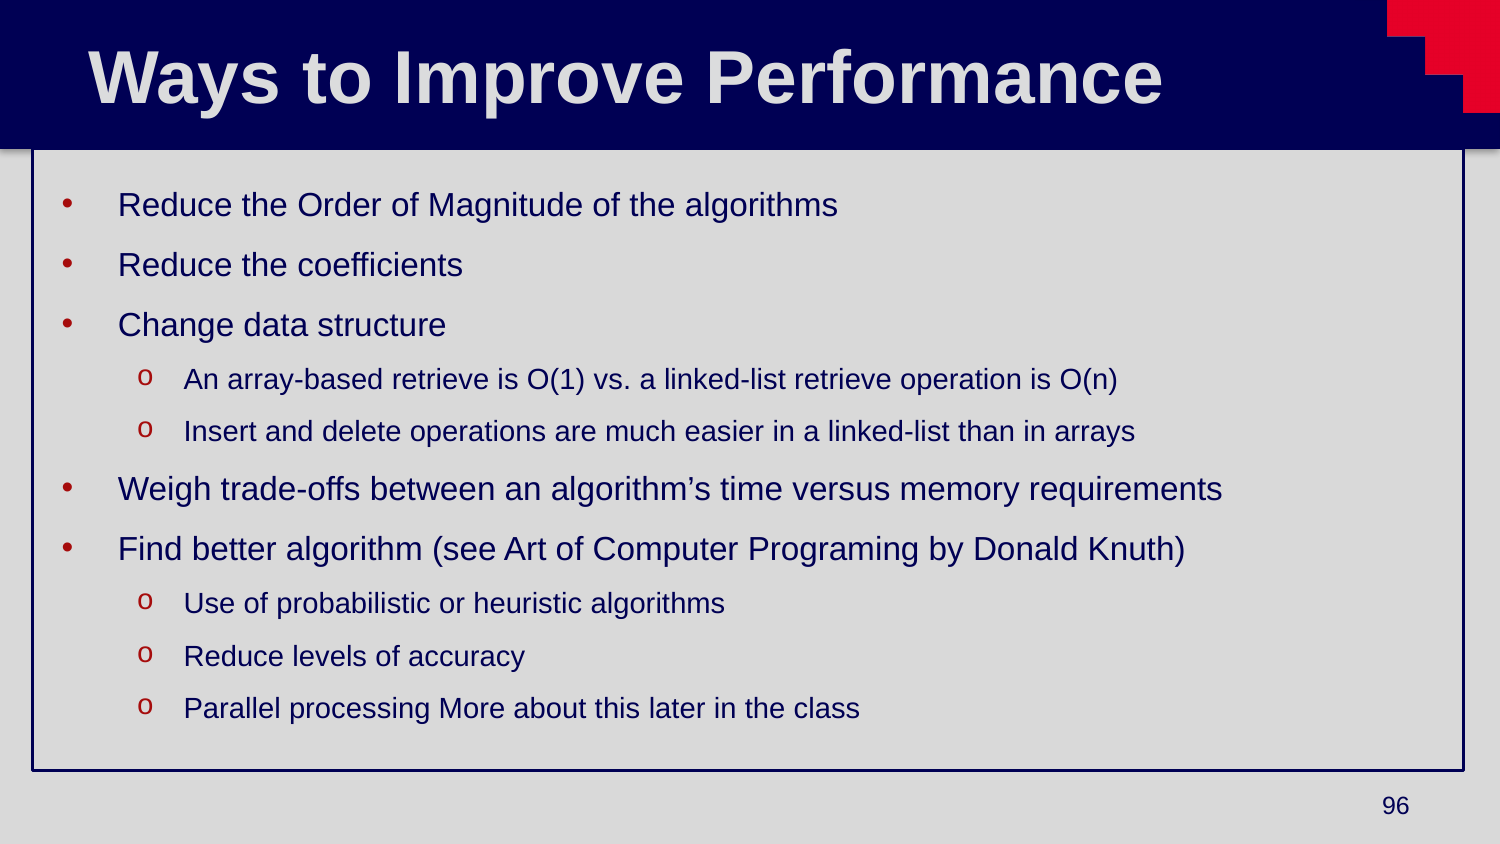

# Ways to Improve Performance
Reduce the Order of Magnitude of the algorithms
Reduce the coefficients
Change data structure
An array-based retrieve is O(1) vs. a linked-list retrieve operation is O(n)
Insert and delete operations are much easier in a linked-list than in arrays
Weigh trade-offs between an algorithm’s time versus memory requirements
Find better algorithm (see Art of Computer Programing by Donald Knuth)
Use of probabilistic or heuristic algorithms
Reduce levels of accuracy
Parallel processing More about this later in the class

96